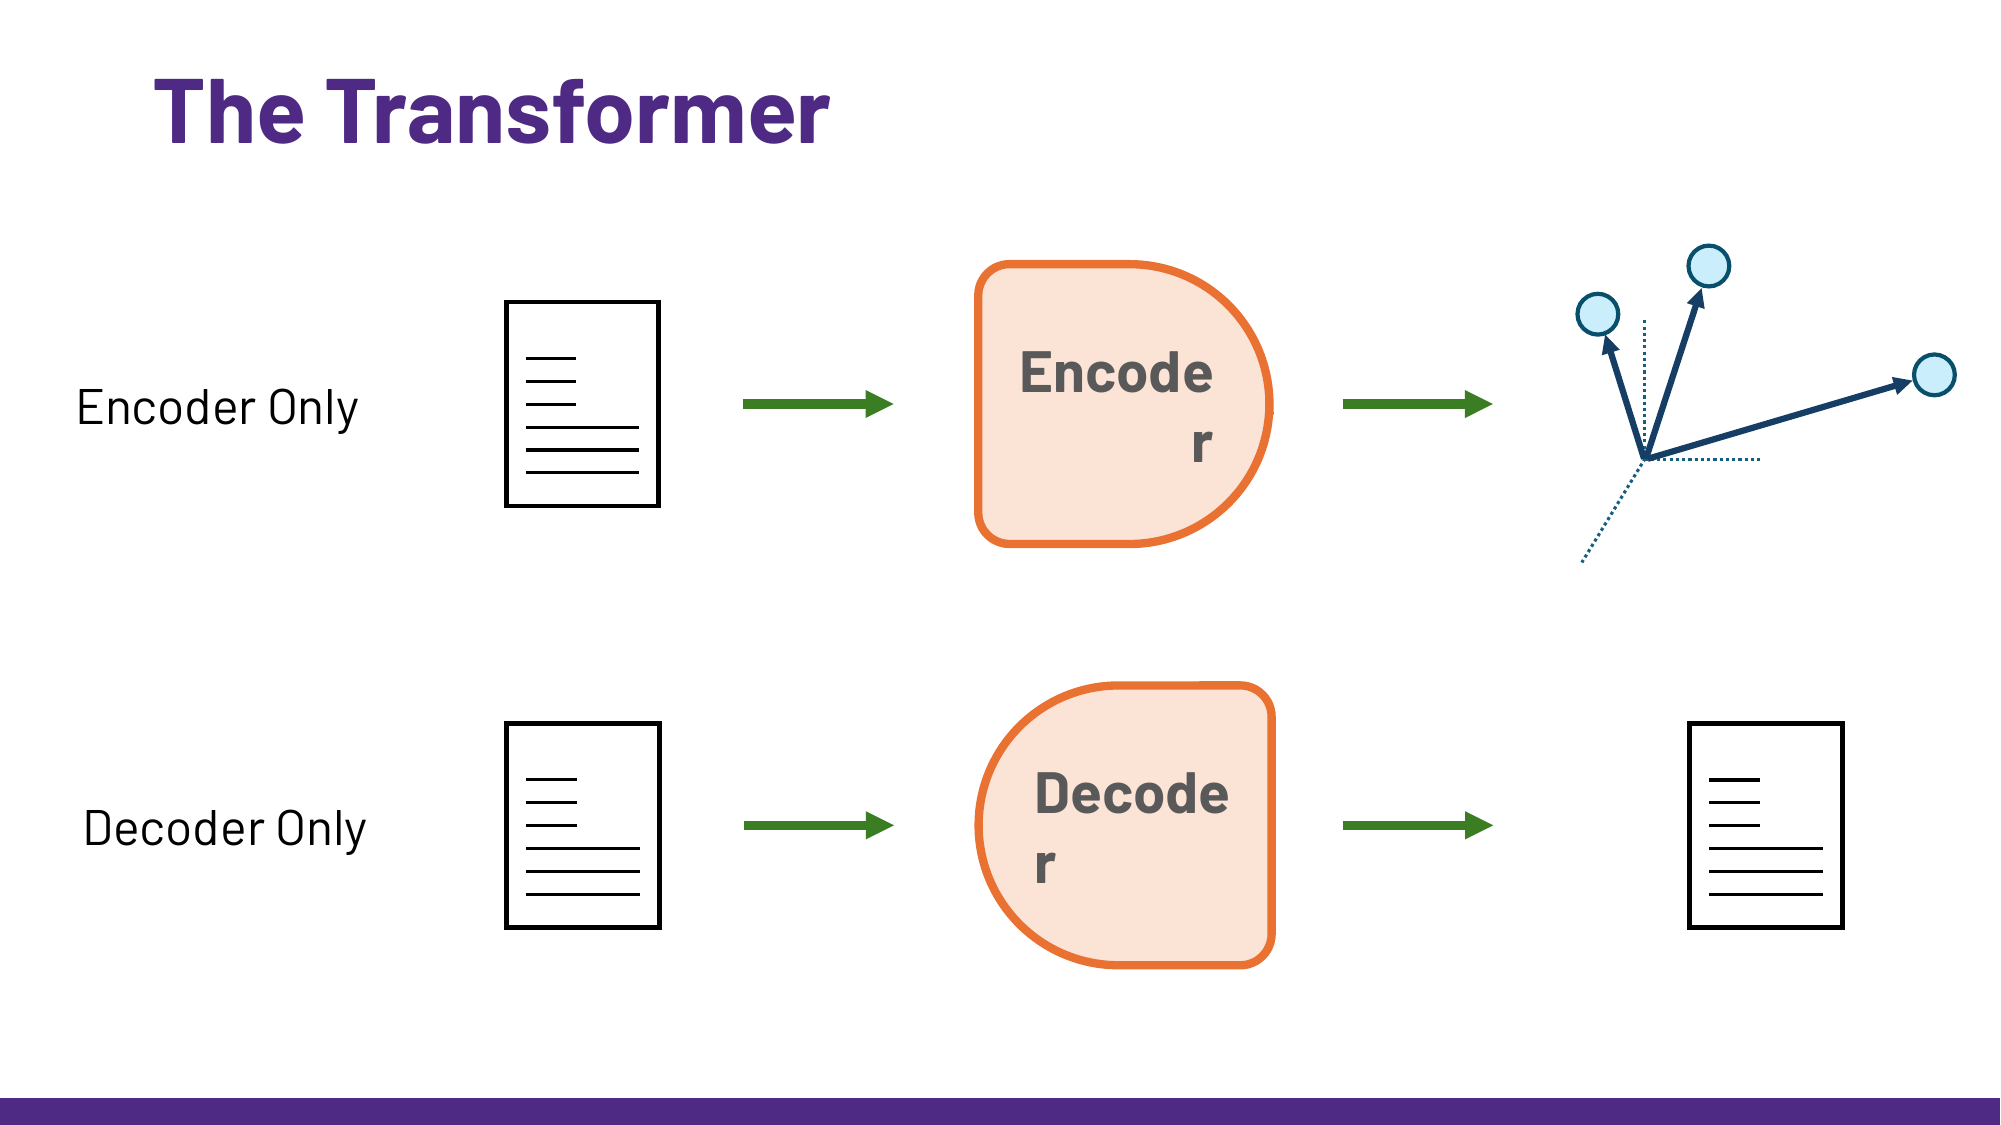

# The Transformer

Encoder

Encoder Only
Decoder

Decoder Only